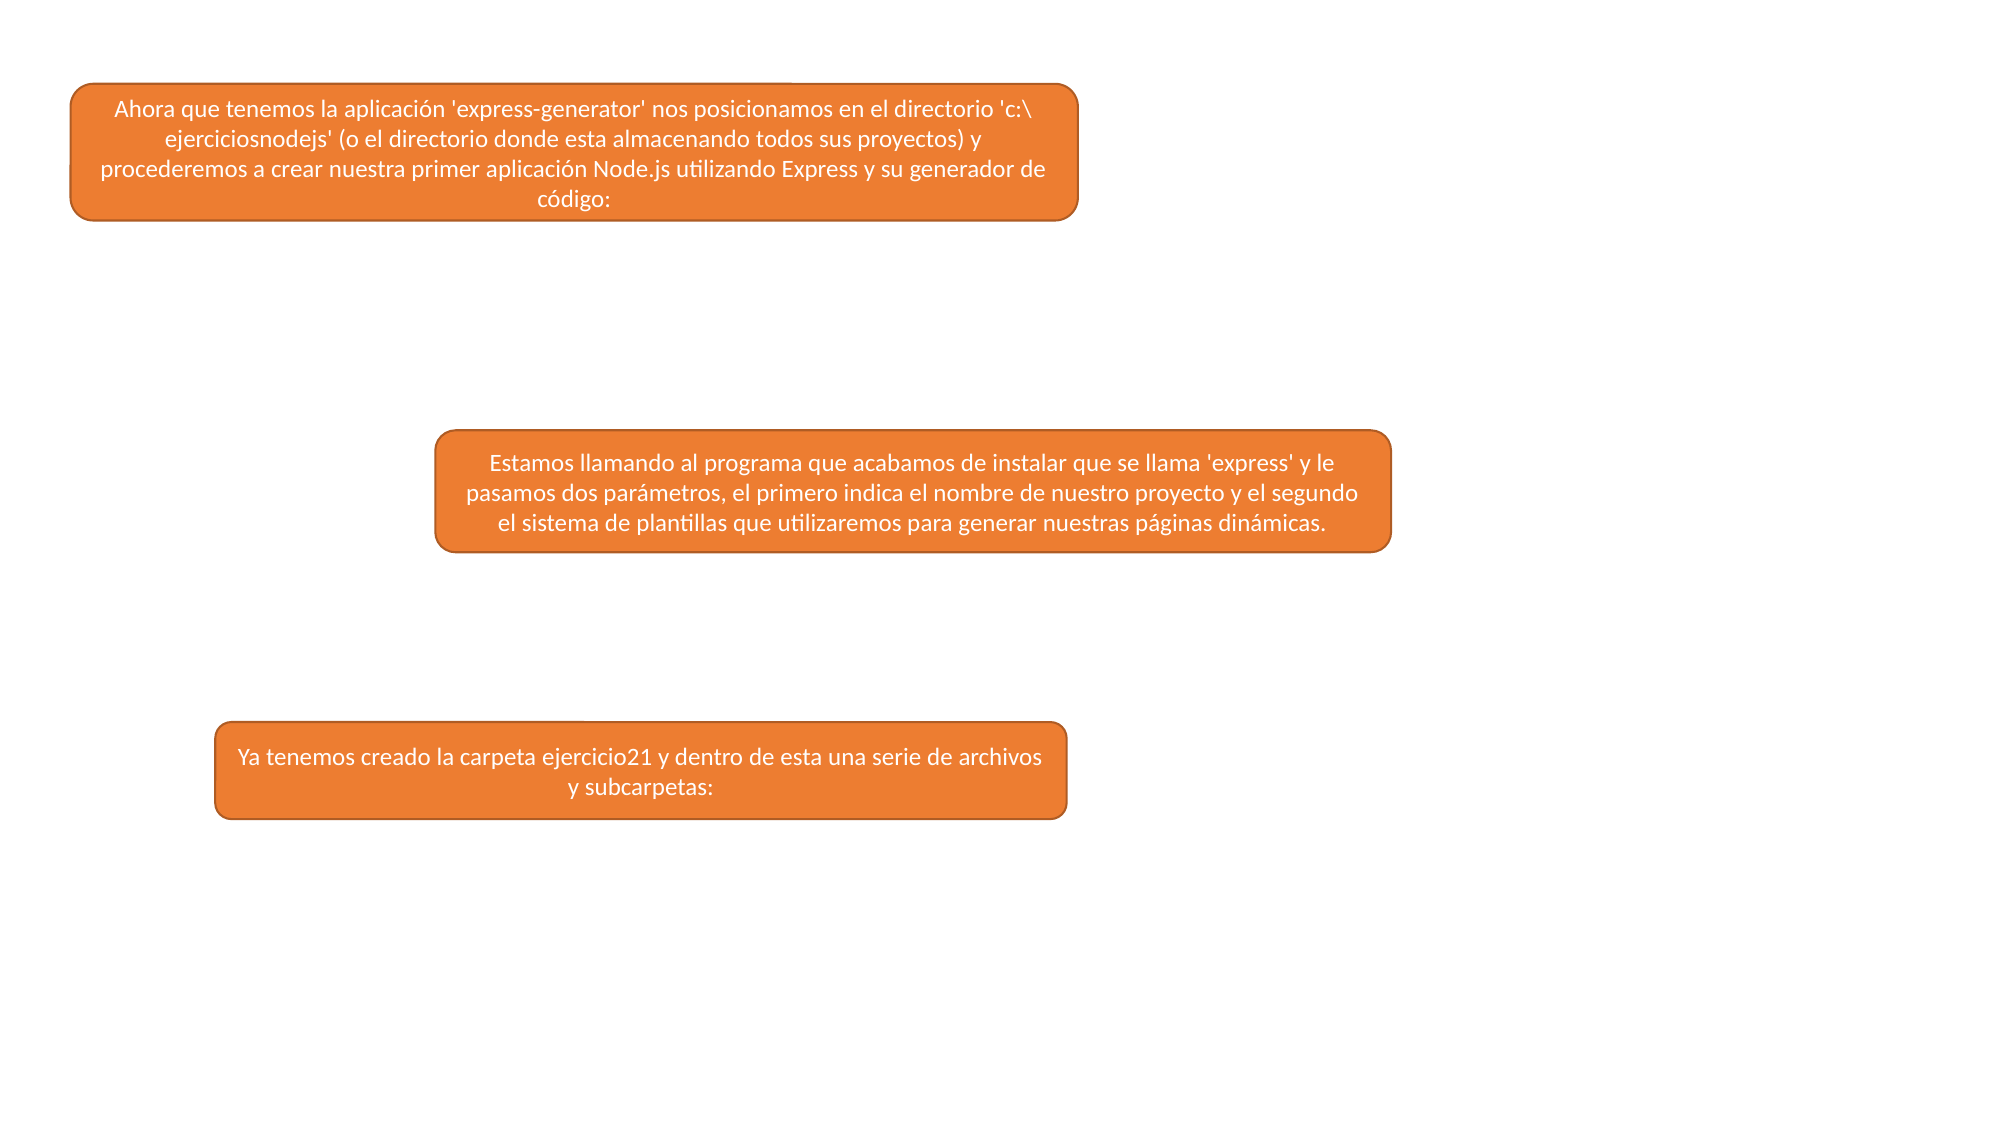

Ahora que tenemos la aplicación 'express-generator' nos posicionamos en el directorio 'c:\ejerciciosnodejs' (o el directorio donde esta almacenando todos sus proyectos) y procederemos a crear nuestra primer aplicación Node.js utilizando Express y su generador de código:

Estamos llamando al programa que acabamos de instalar que se llama 'express' y le pasamos dos parámetros, el primero indica el nombre de nuestro proyecto y el segundo el sistema de plantillas que utilizaremos para generar nuestras páginas dinámicas.
Ya tenemos creado la carpeta ejercicio21 y dentro de esta una serie de archivos y subcarpetas: